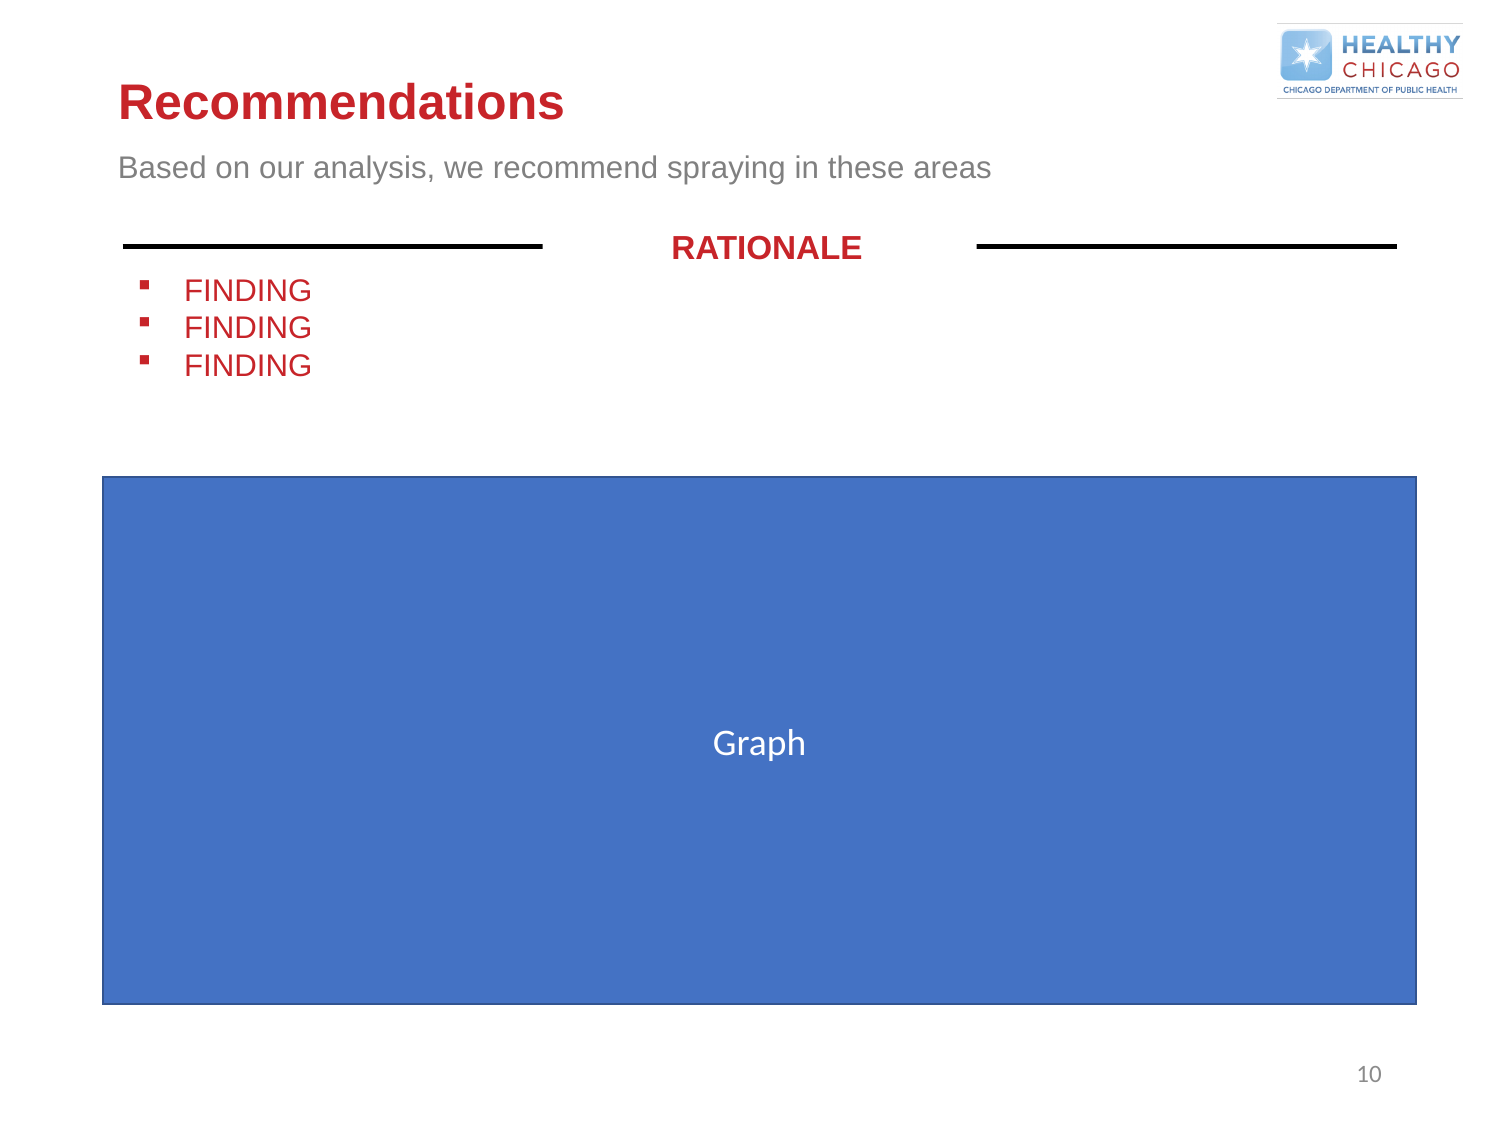

# Recommendations
Based on our analysis, we recommend spraying in these areas
RATIONALE
FINDING
FINDING
FINDING
Graph
10